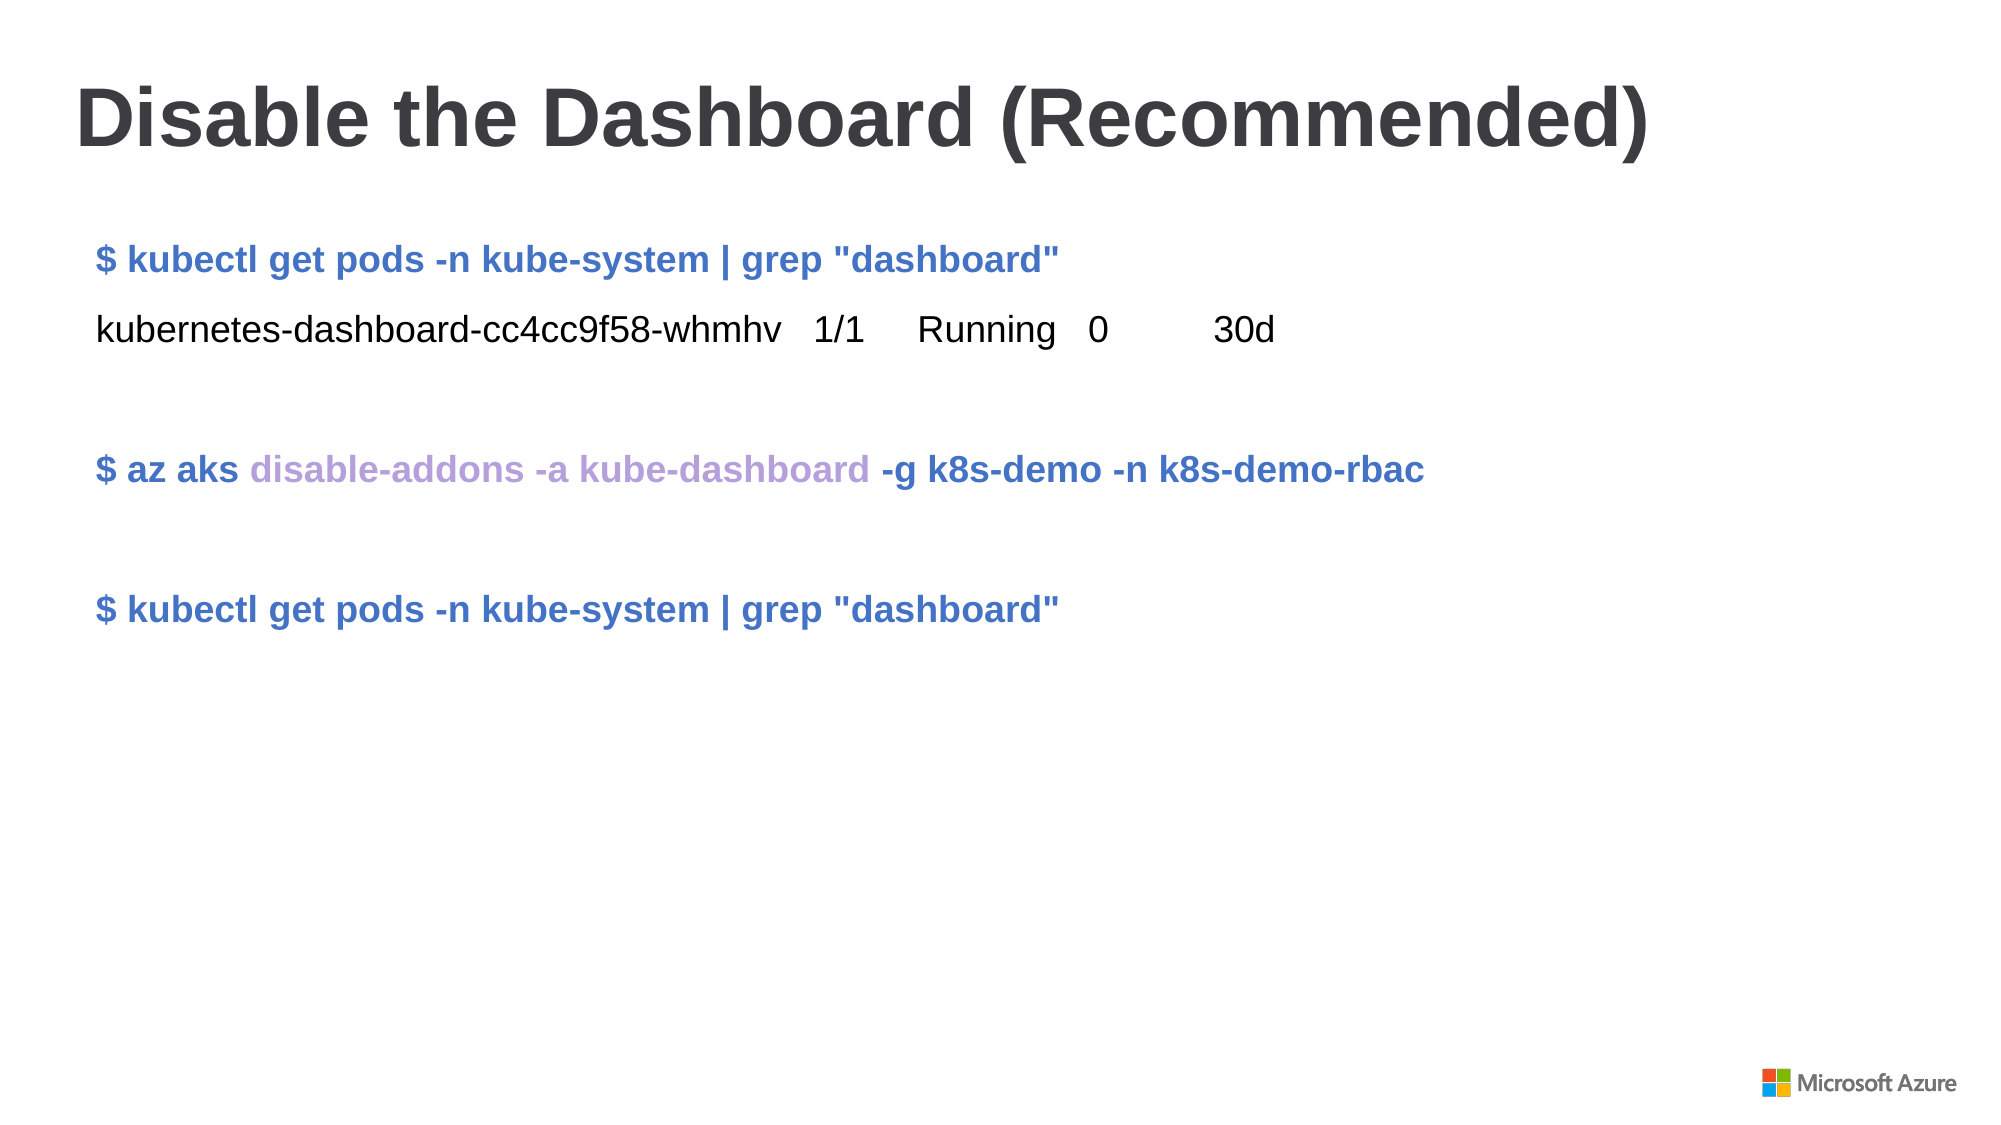

Disable the Dashboard (Recommended)
$ kubectl get pods -n kube-system | grep "dashboard"
kubernetes-dashboard-cc4cc9f58-whmhv   1/1     Running   0          30d

$ az aks disable-addons -a kube-dashboard -g k8s-demo -n k8s-demo-rbac

$ kubectl get pods -n kube-system | grep "dashboard"